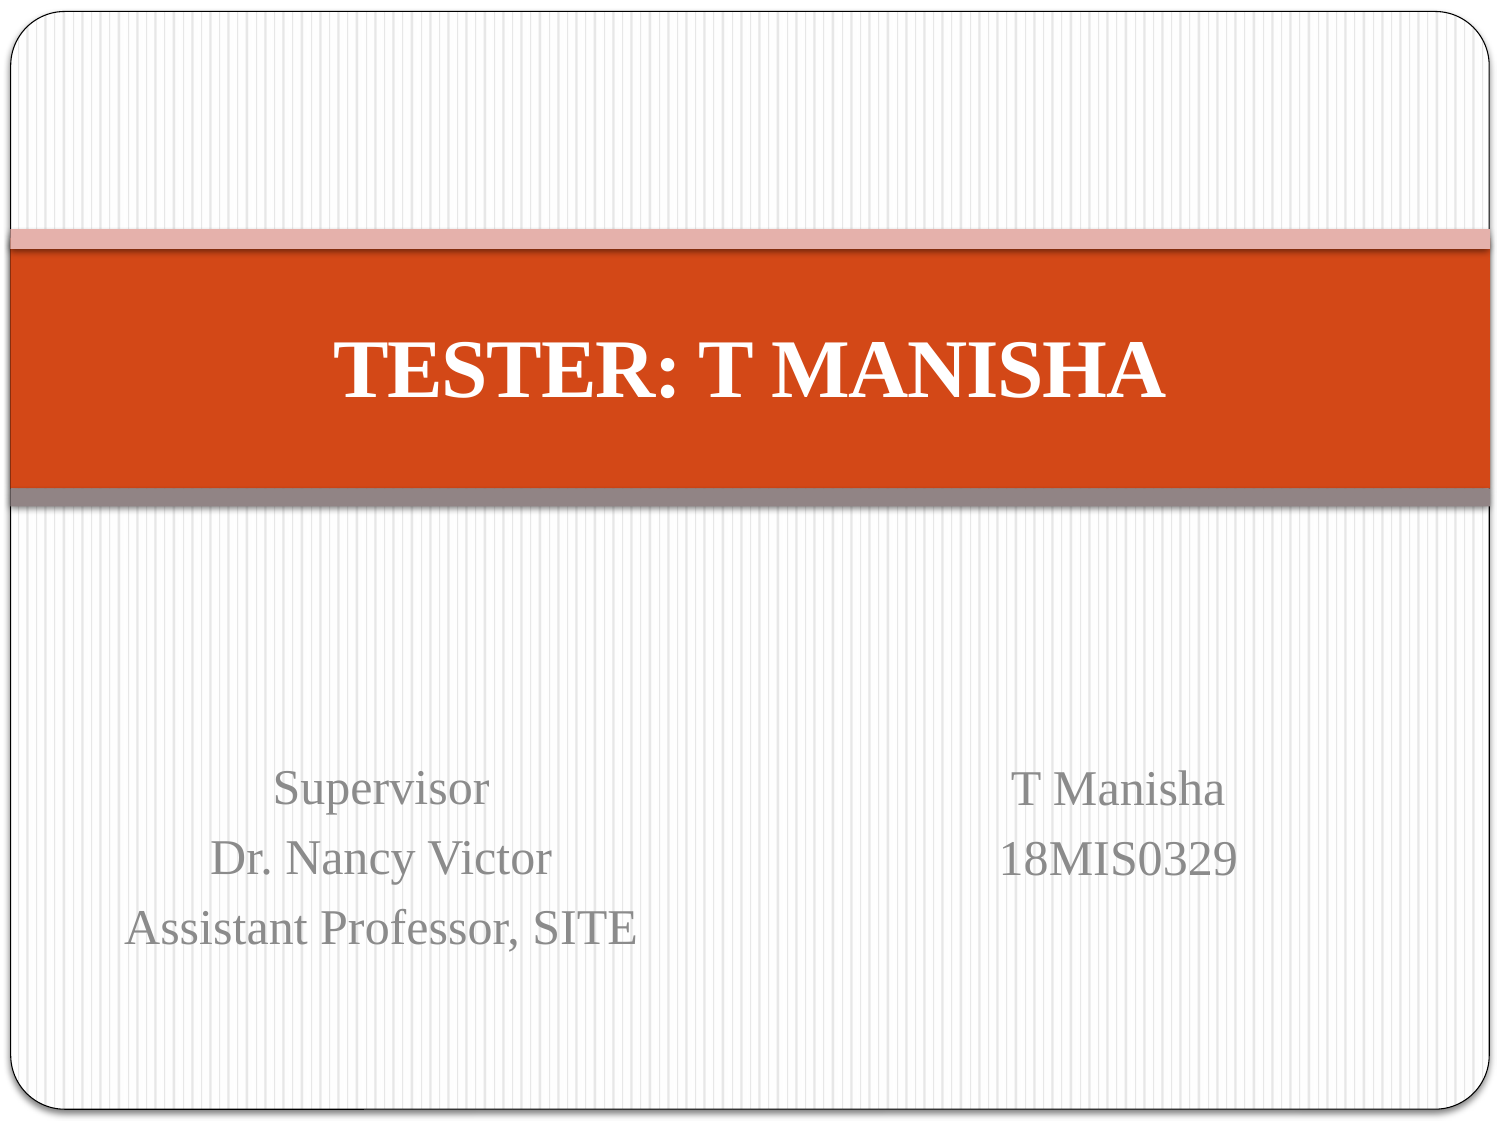

# TESTER: T MANISHA
Supervisor
Dr. Nancy Victor
Assistant Professor, SITE
T Manisha
18MIS0329